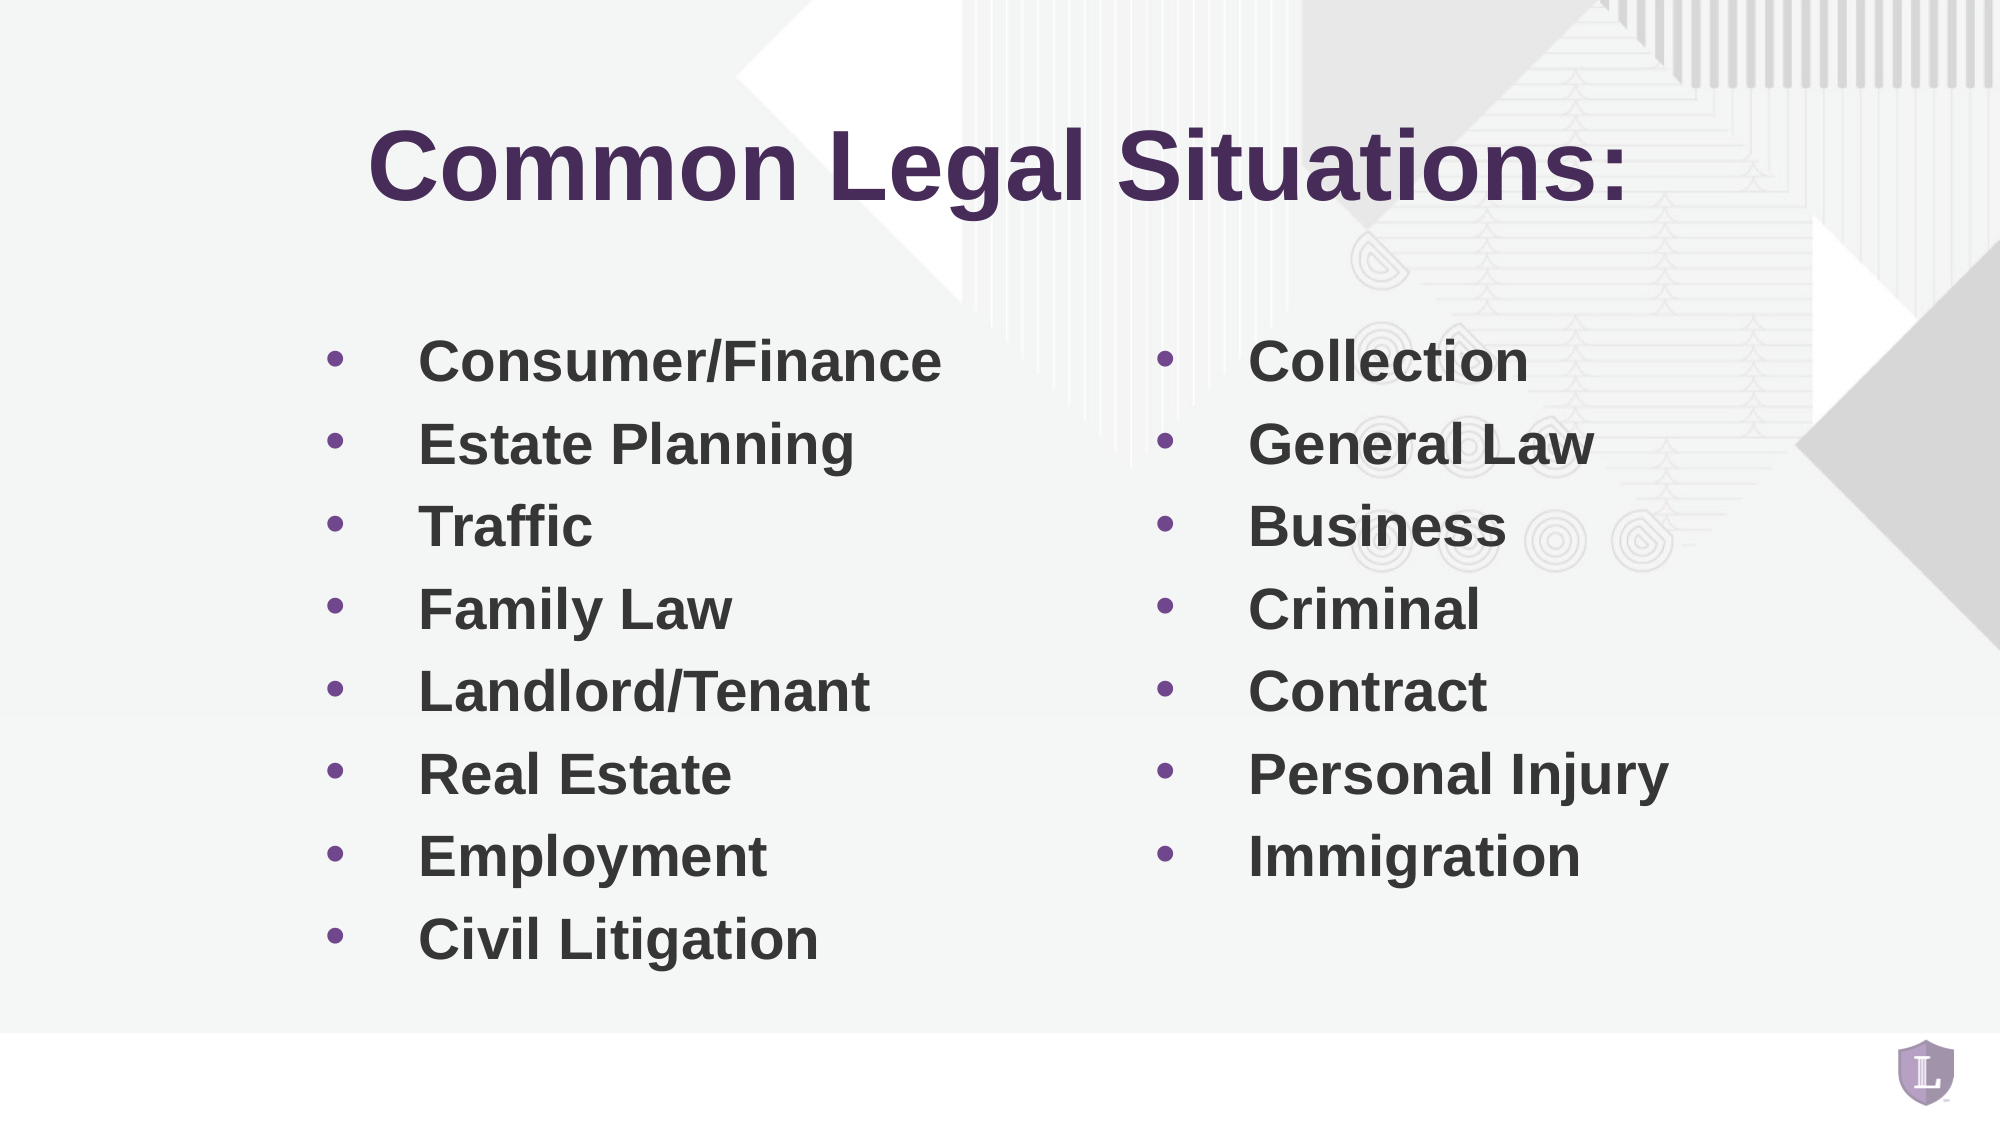

# Common Legal Situations:
Consumer/Finance
Estate Planning
Traffic
Family Law
Landlord/Tenant
Real Estate
Employment
Civil Litigation
Collection
General Law
Business
Criminal
Contract
Personal Injury
Immigration